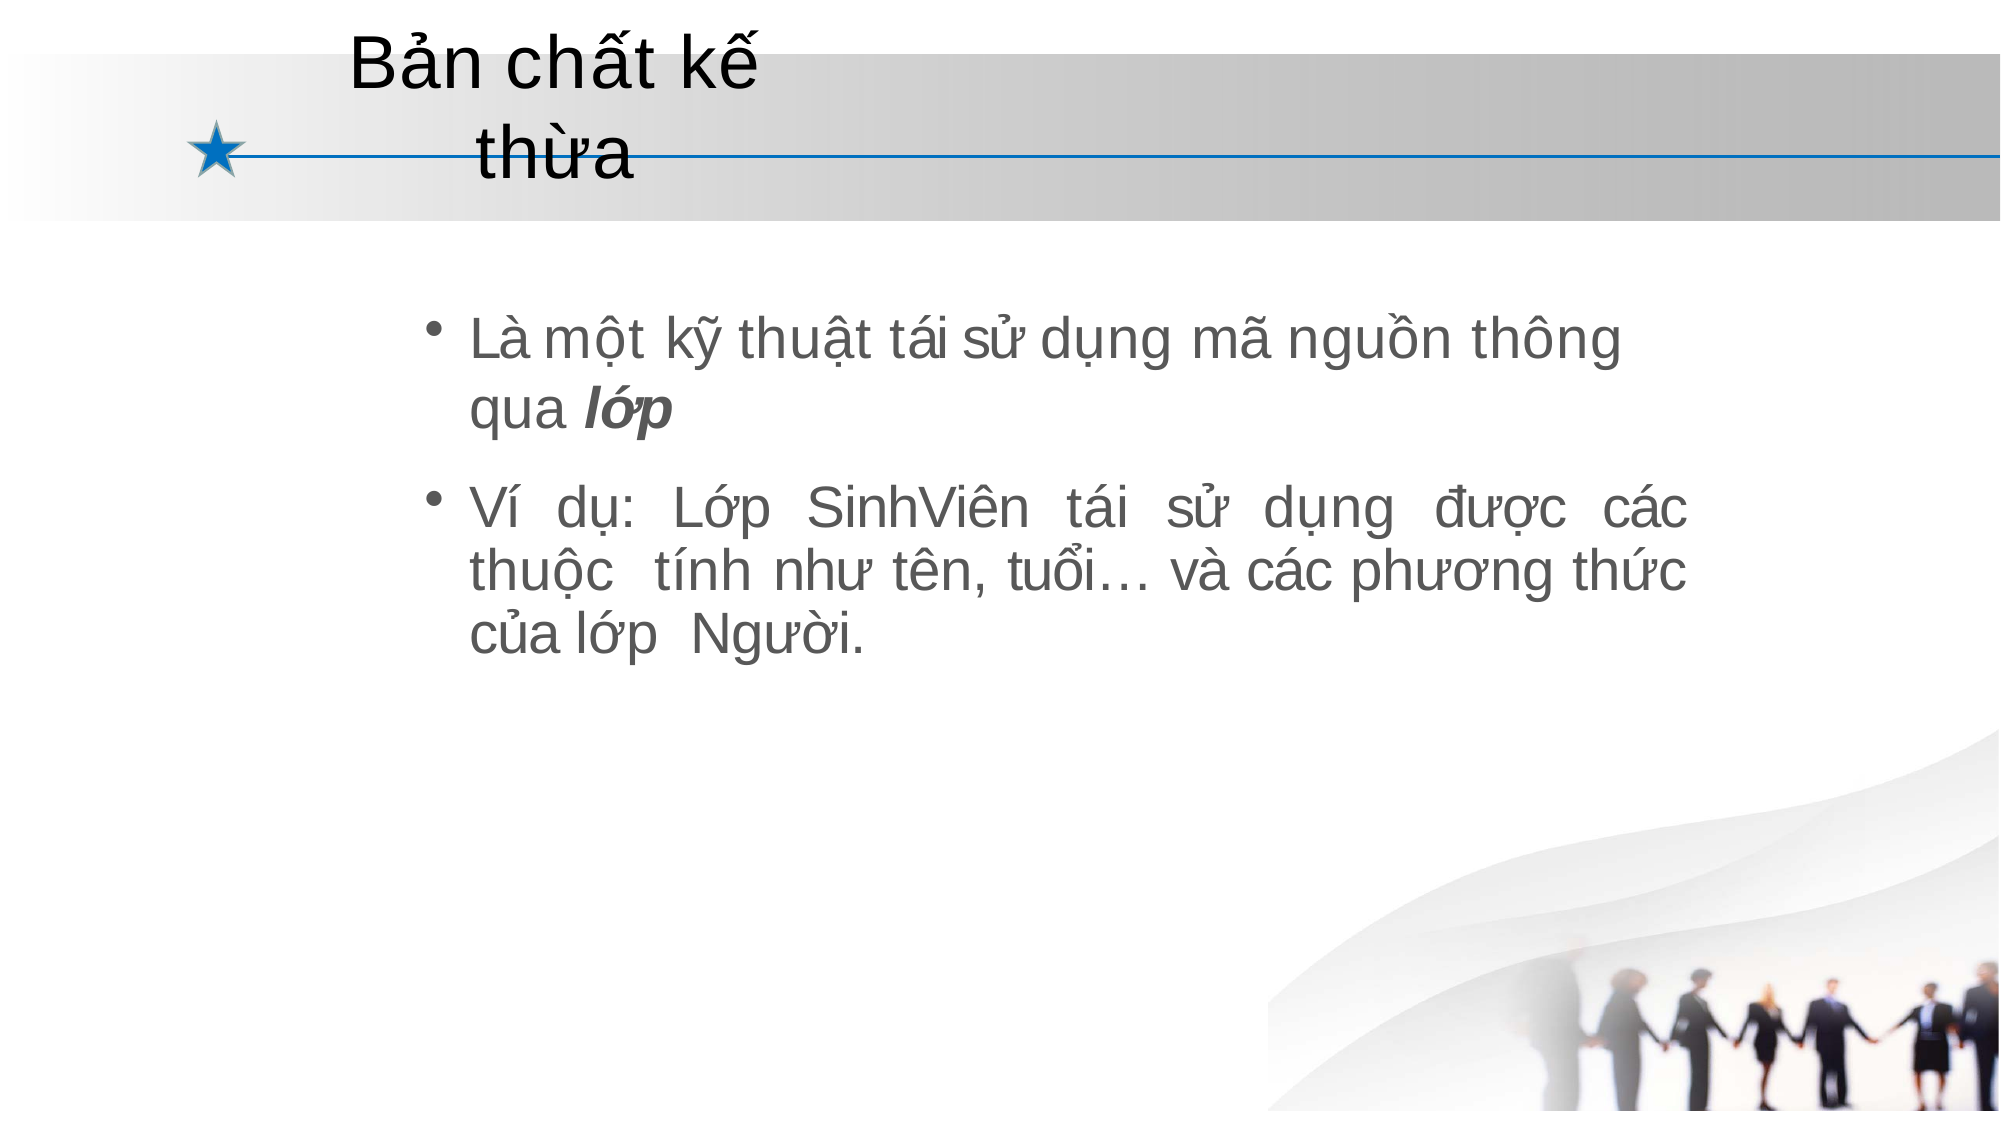

# Bản chất kế thừa
Là một kỹ thuật tái sử dụng mã nguồn thông qua lớp
Ví dụ: Lớp SinhViên tái sử dụng được các thuộc  tính như tên, tuổi… và các phương thức của lớp  Người.
4